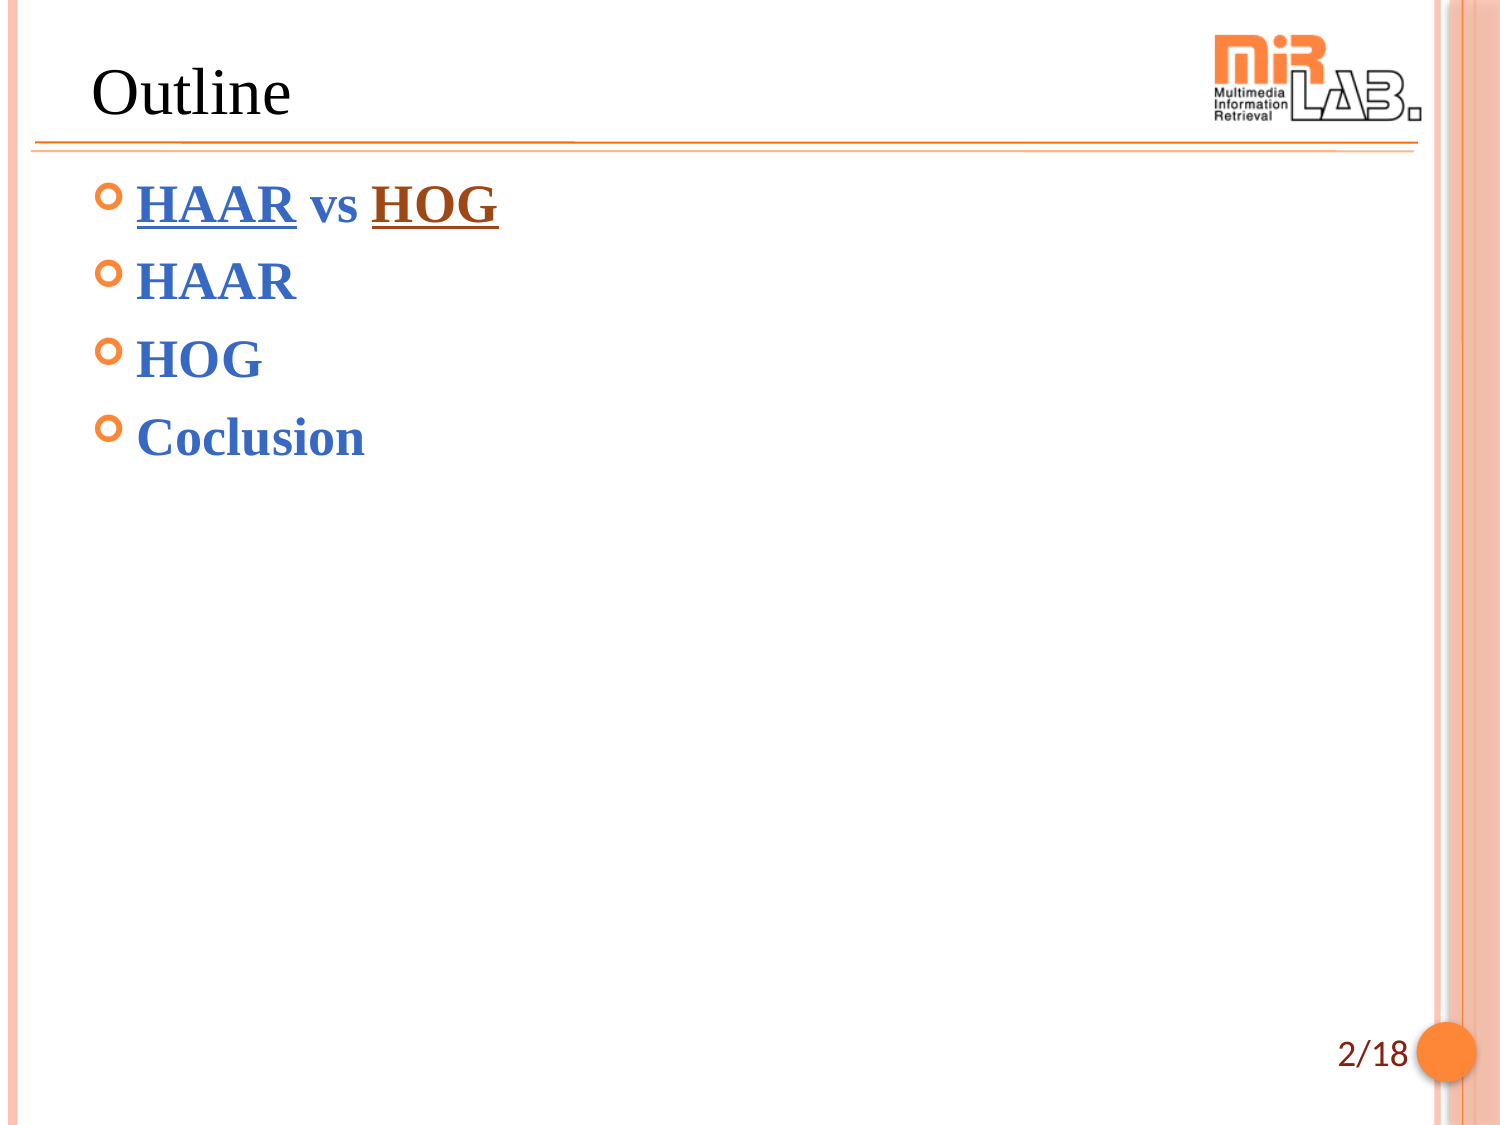

# Outline
HAAR vs HOG
HAAR
HOG
Coclusion